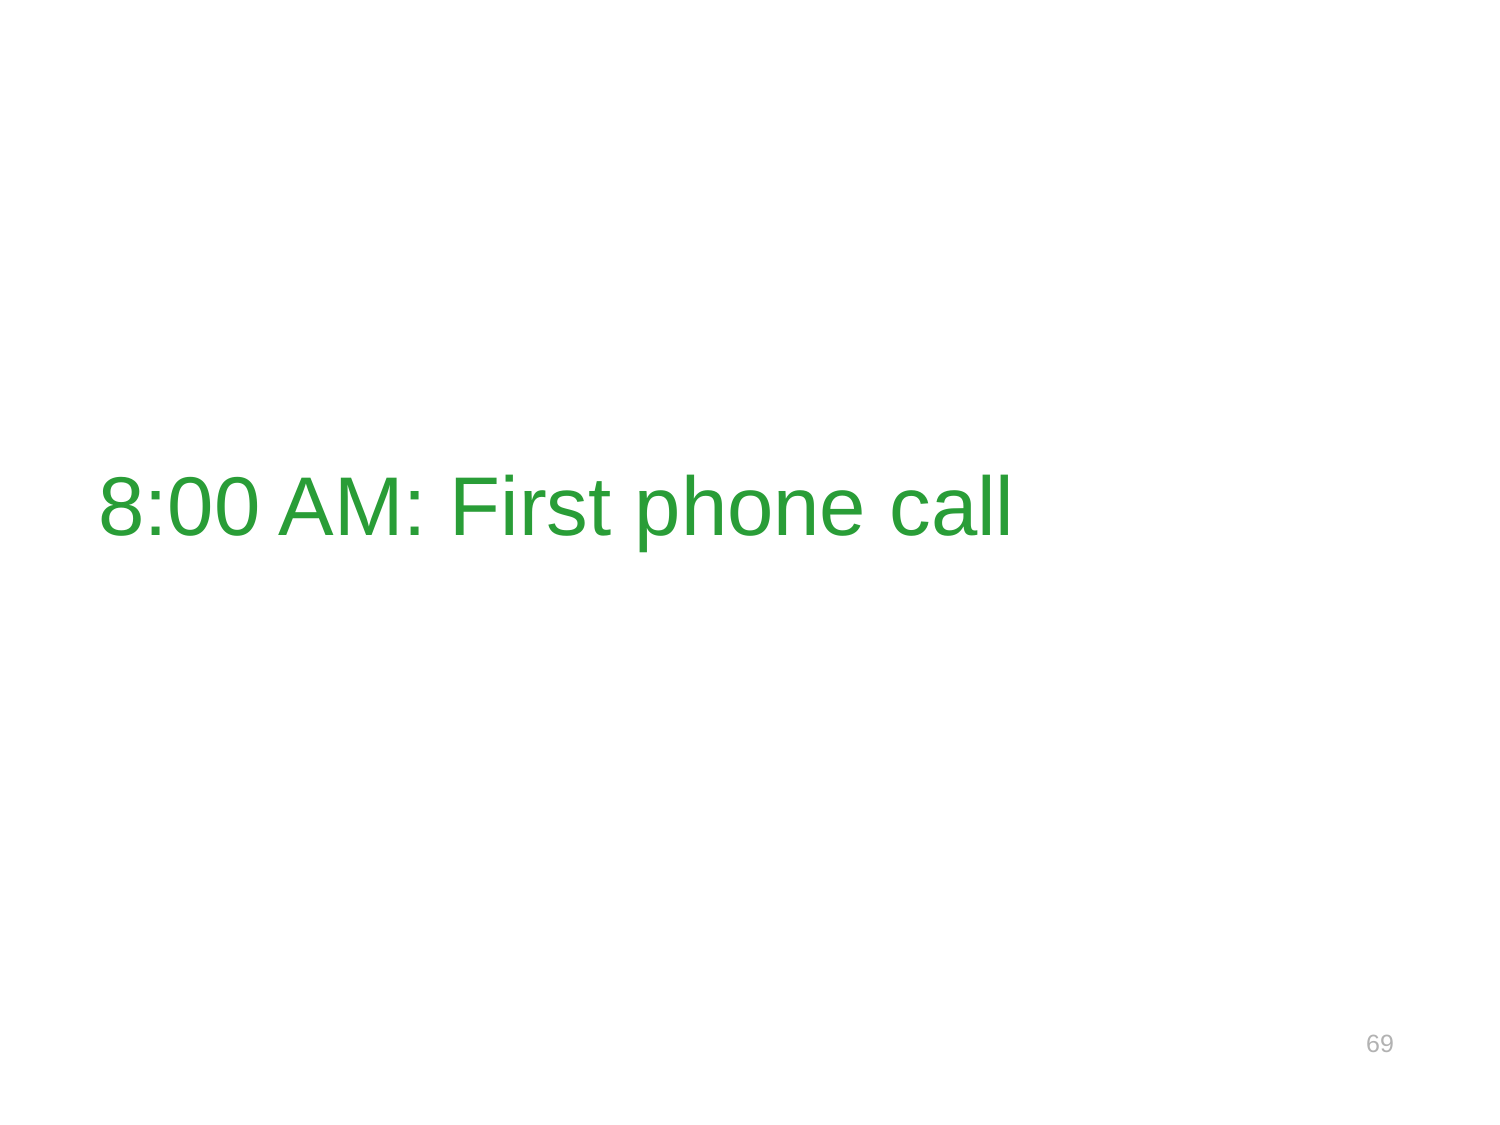

# 8:00 AM: First phone call

69